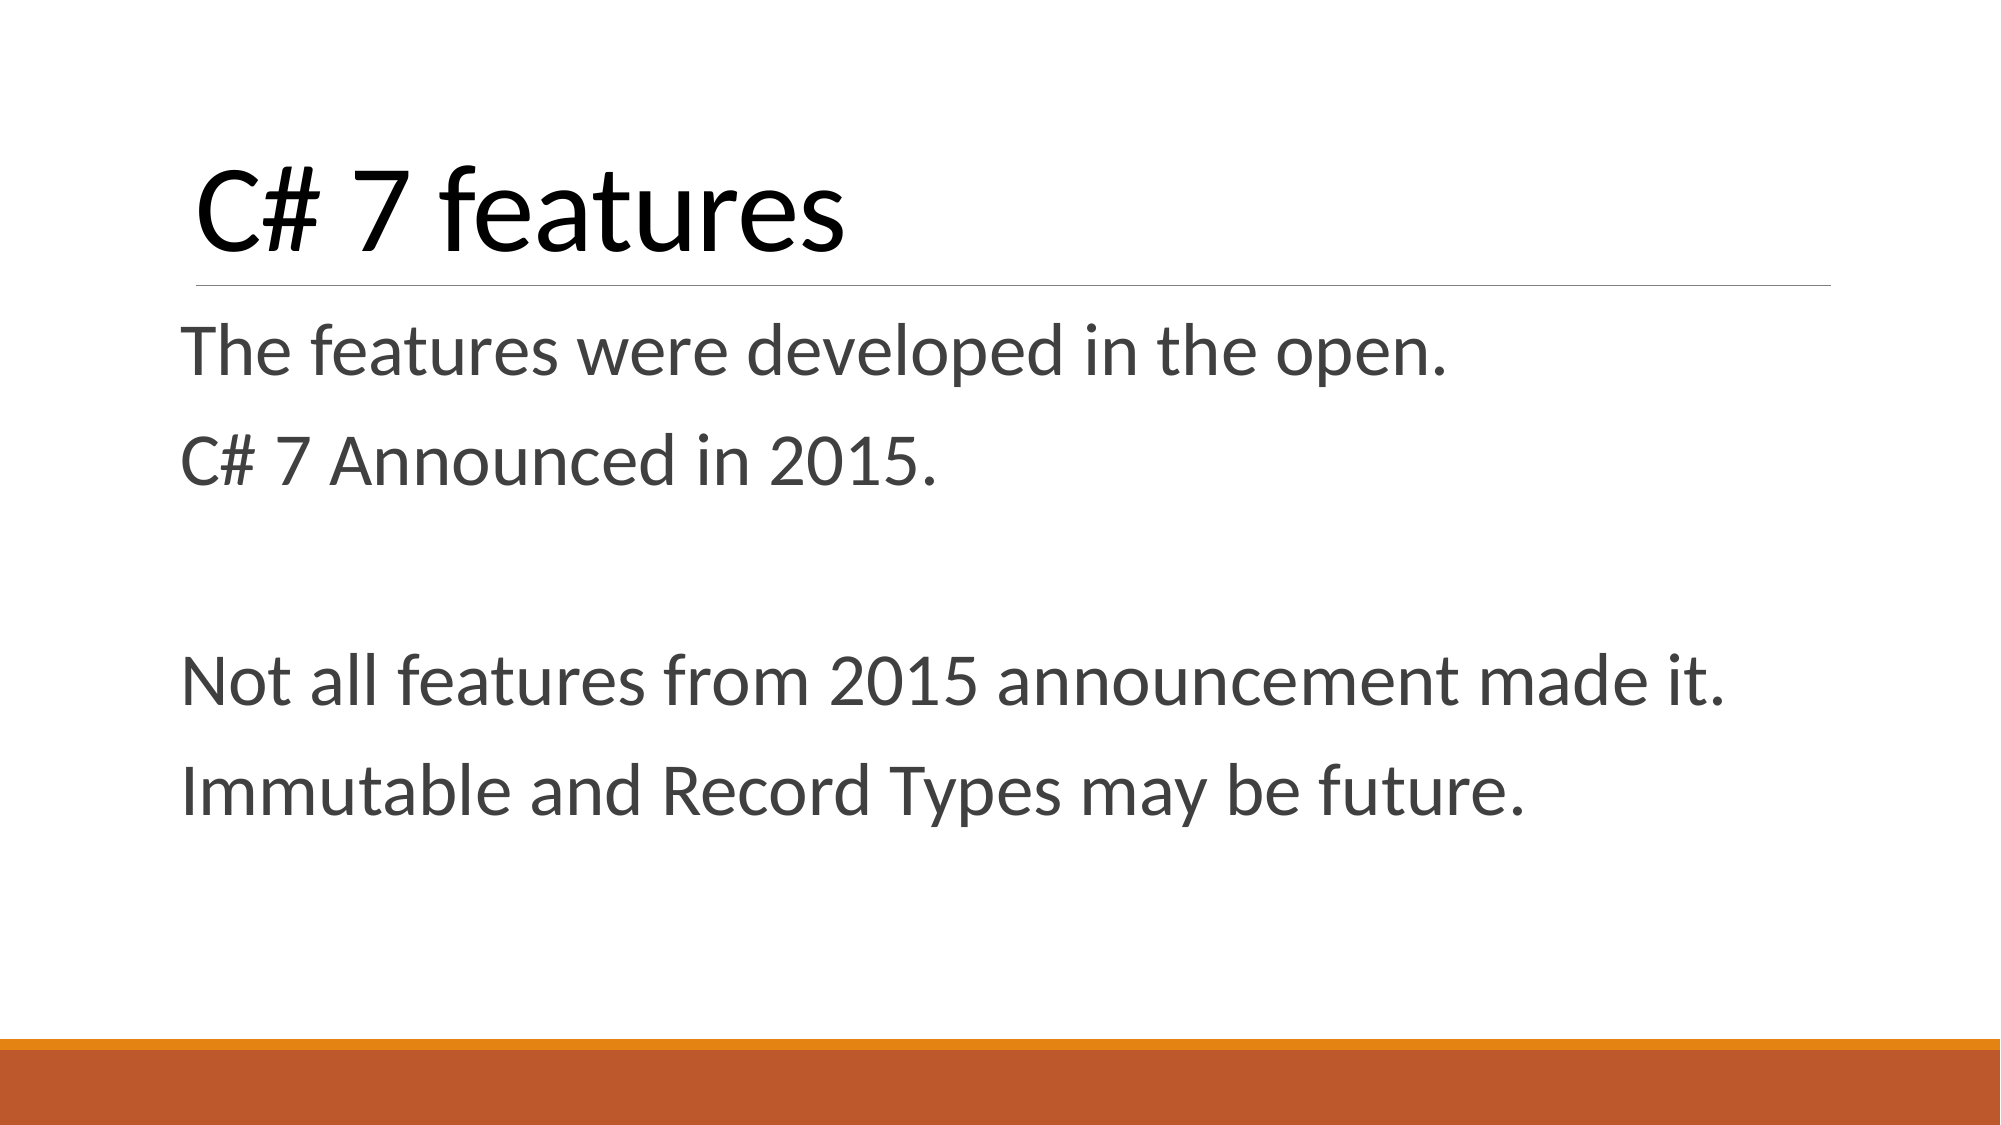

# C# 7 features
The features were developed in the open.
C# 7 Announced in 2015.

Not all features from 2015 announcement made it.
Immutable and Record Types may be future.